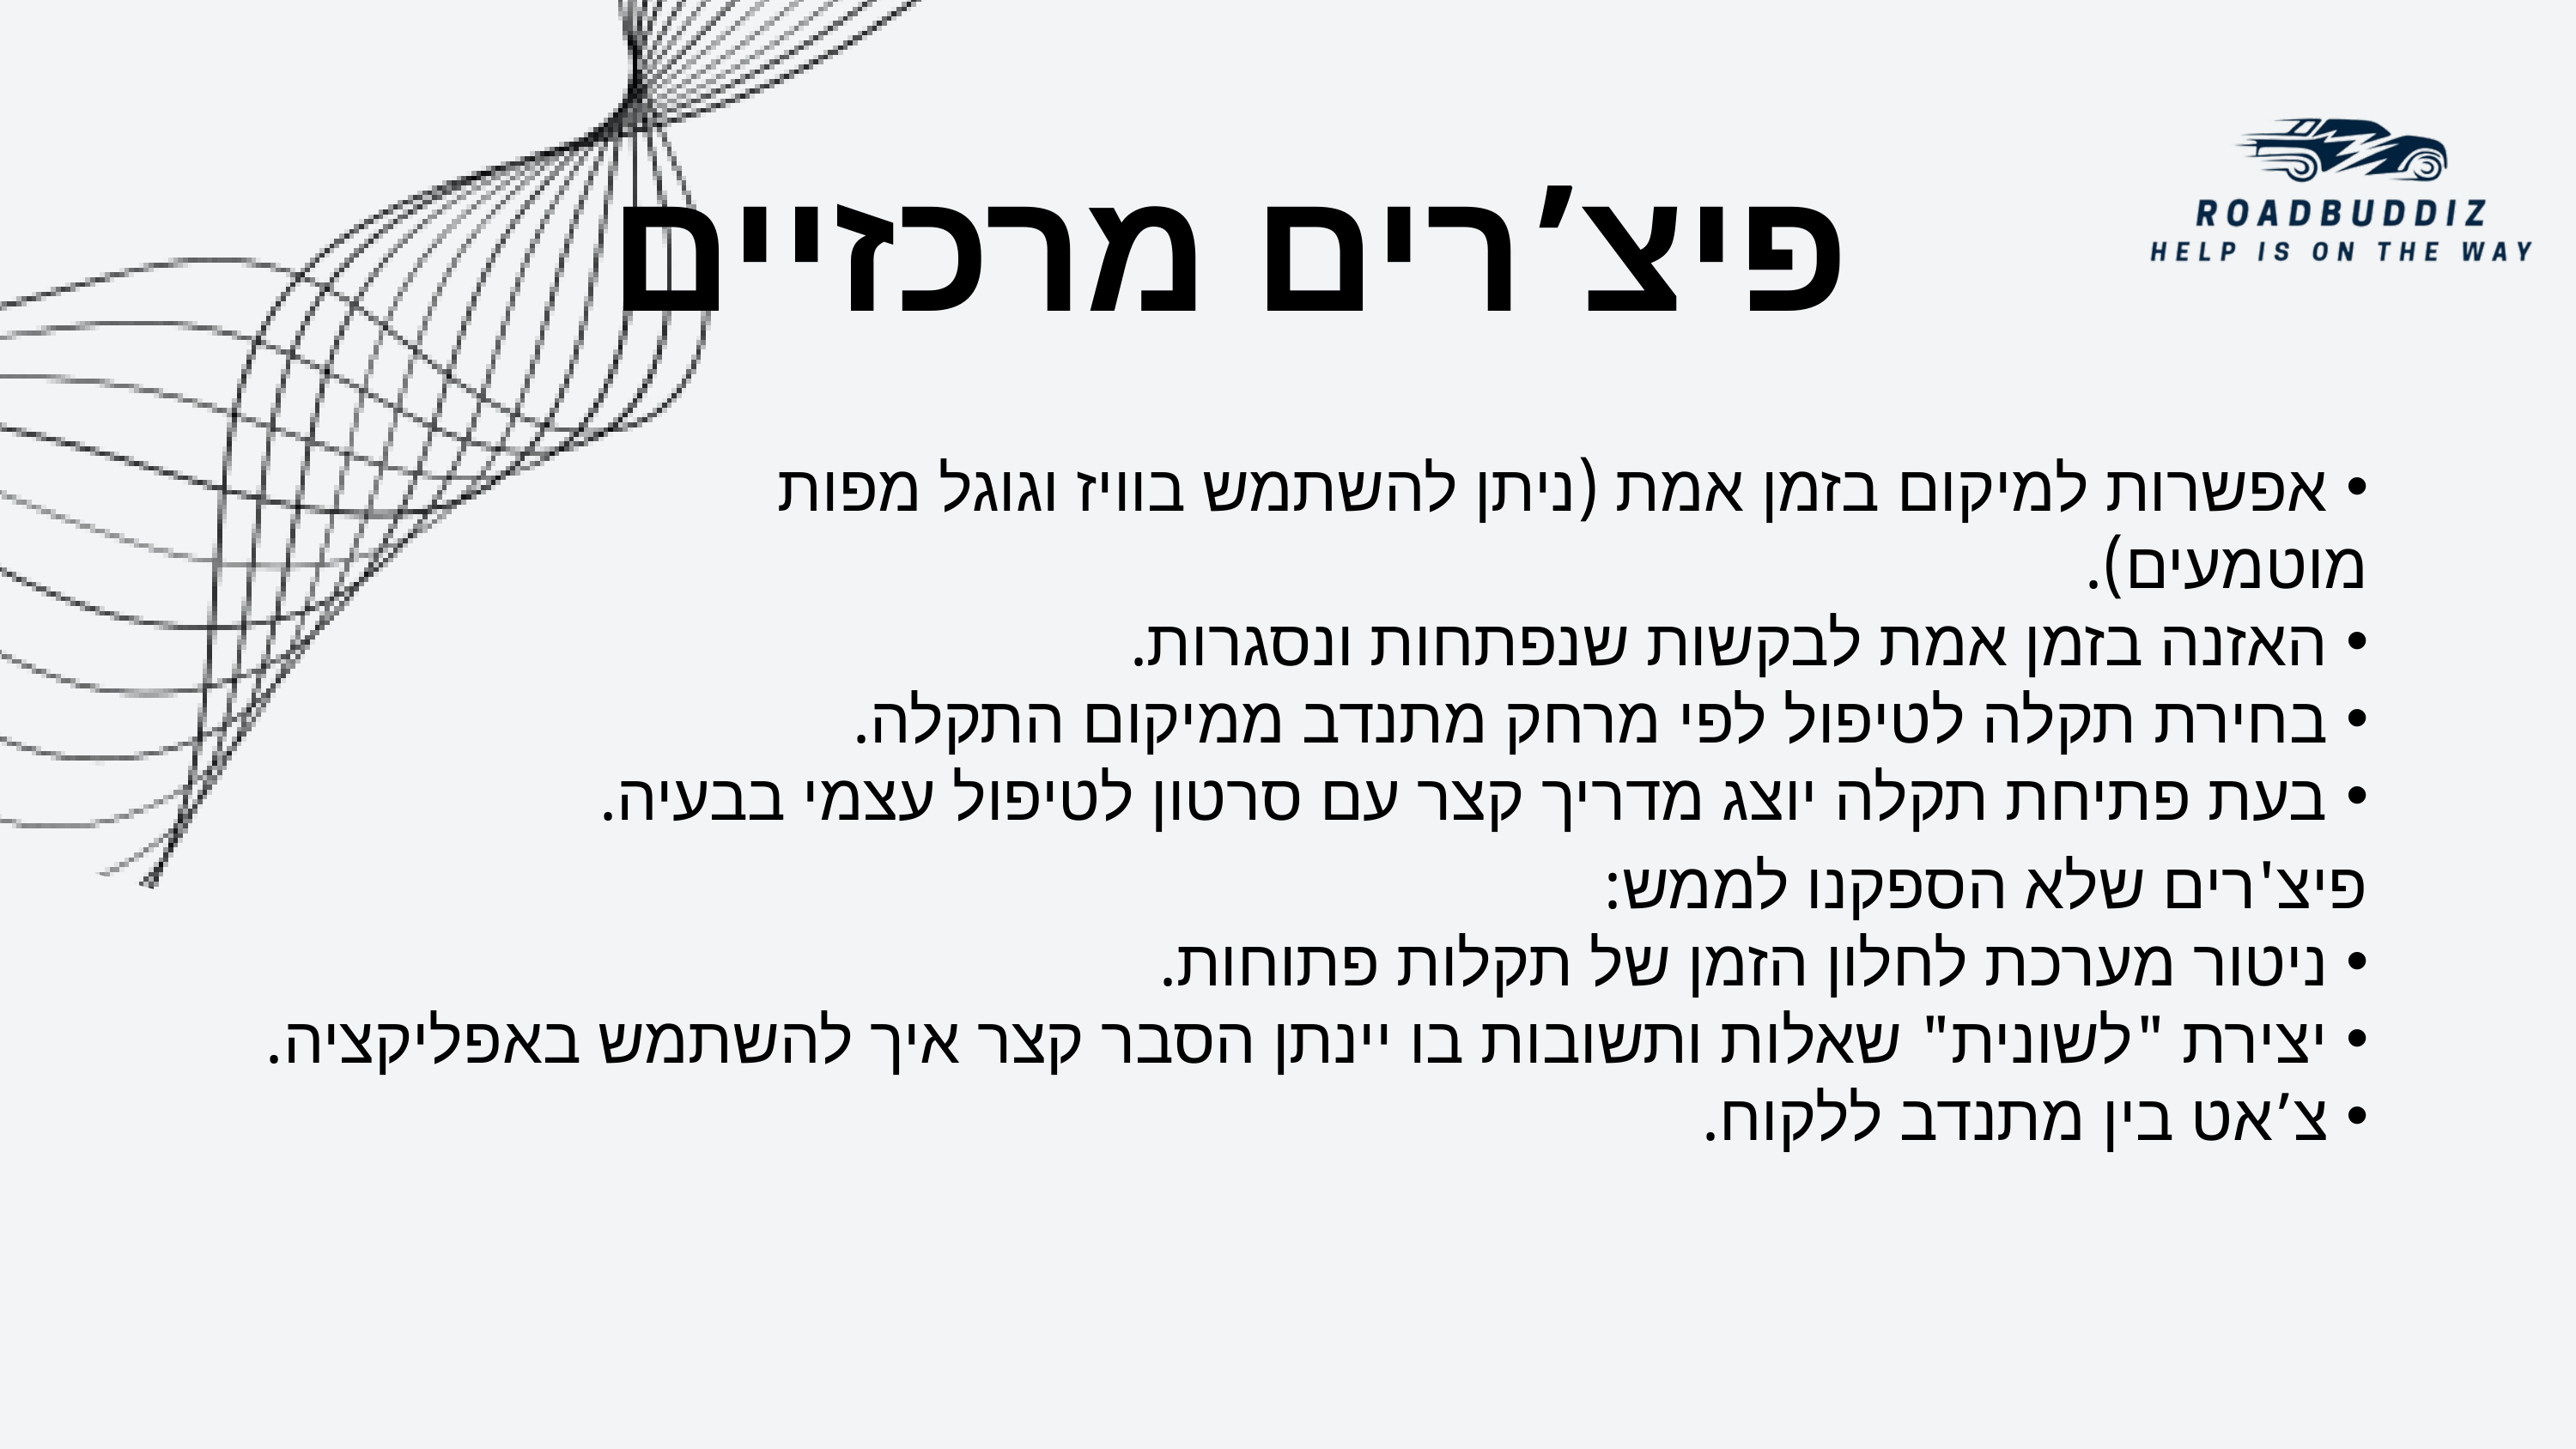

פיצ’רים מרכזיים
 אפשרות למיקום בזמן אמת (ניתן להשתמש בוויז וגוגל מפות מוטמעים).
 האזנה בזמן אמת לבקשות שנפתחות ונסגרות.
 בחירת תקלה לטיפול לפי מרחק מתנדב ממיקום התקלה.
 בעת פתיחת תקלה יוצג מדריך קצר עם סרטון לטיפול עצמי בבעיה.
פיצ'רים שלא הספקנו לממש:
 ניטור מערכת לחלון הזמן של תקלות פתוחות.
 יצירת "לשונית" שאלות ותשובות בו יינתן הסבר קצר איך להשתמש באפליקציה.
 צ’אט בין מתנדב ללקוח.